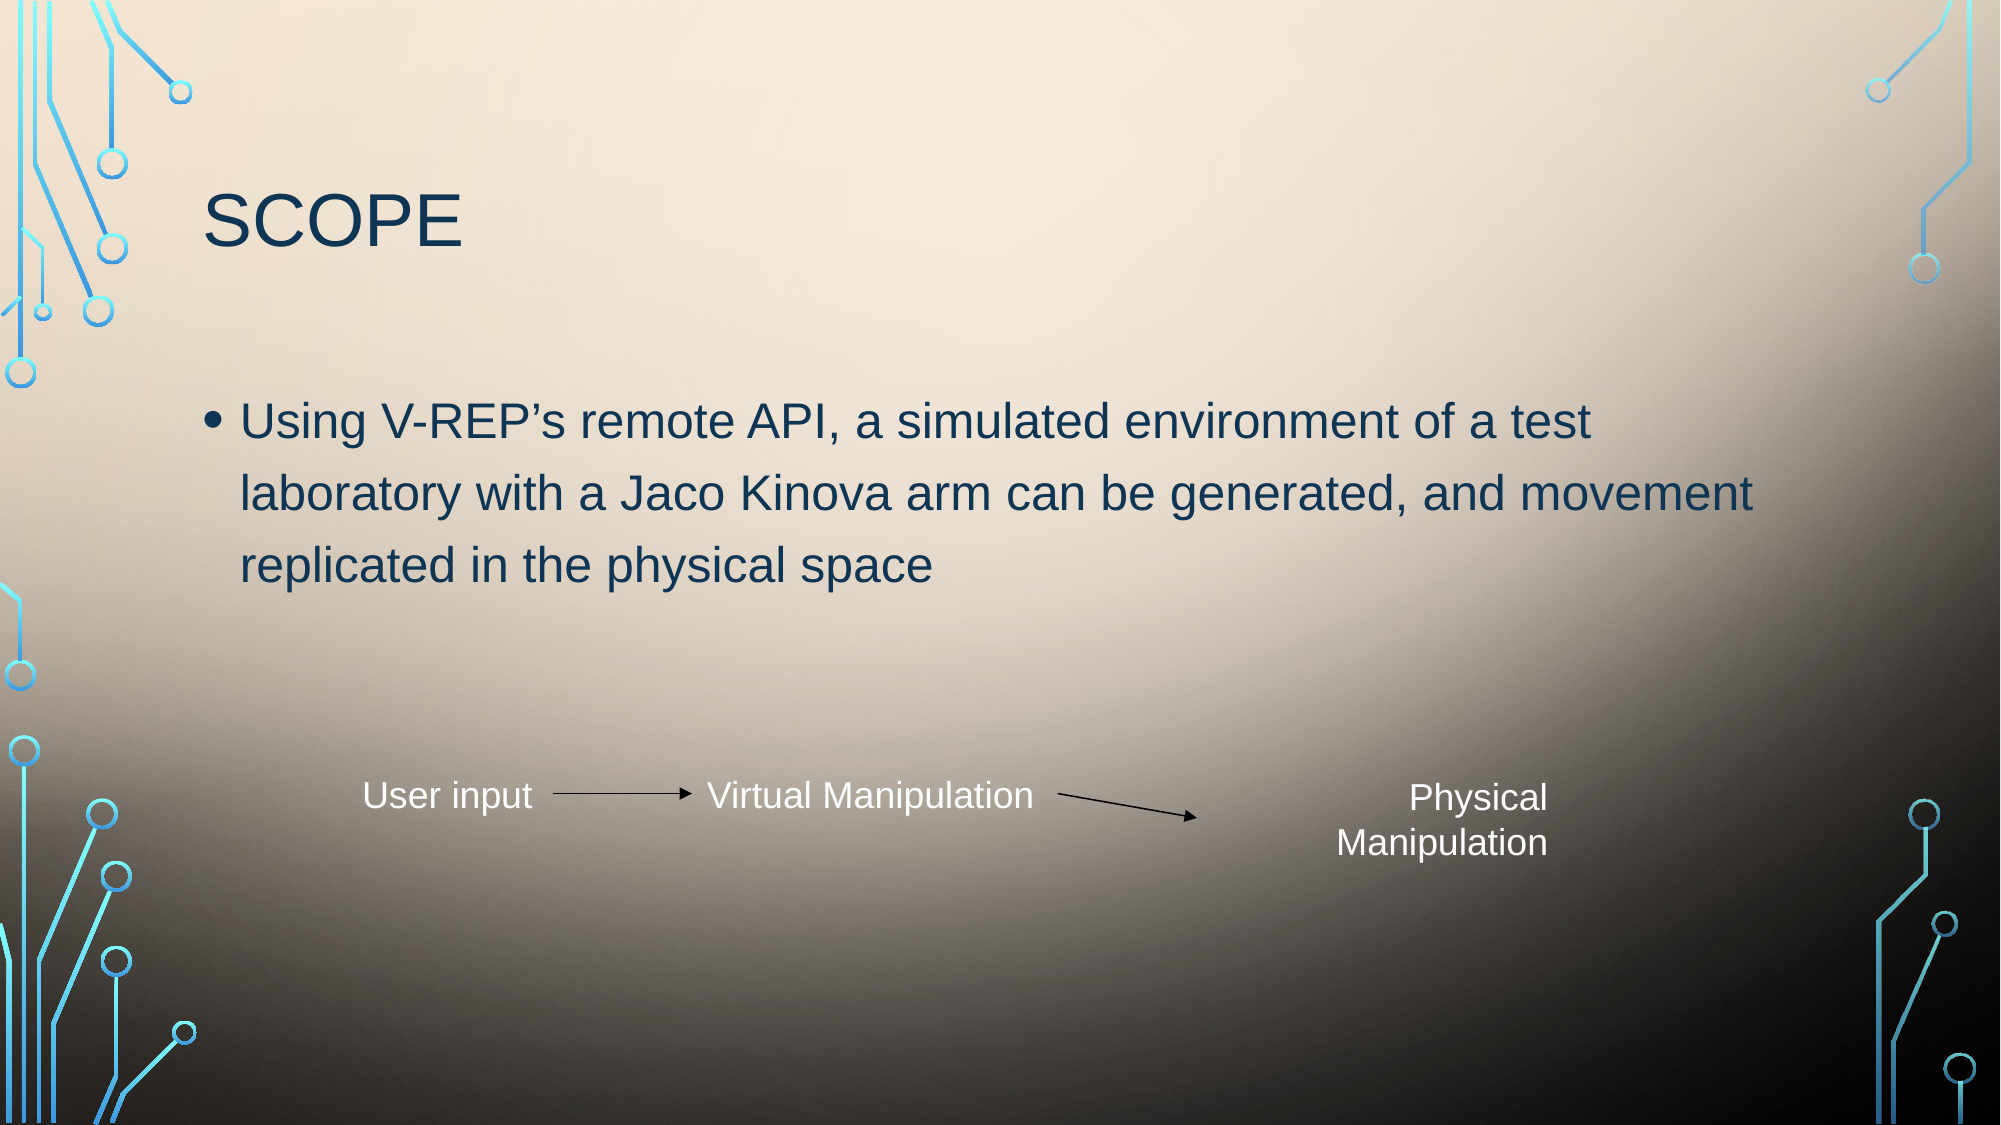

# Scope
Using V-REP’s remote API, a simulated environment of a test laboratory with a Jaco Kinova arm can be generated, and movement replicated in the physical space
User input
Virtual Manipulation
Physical Manipulation